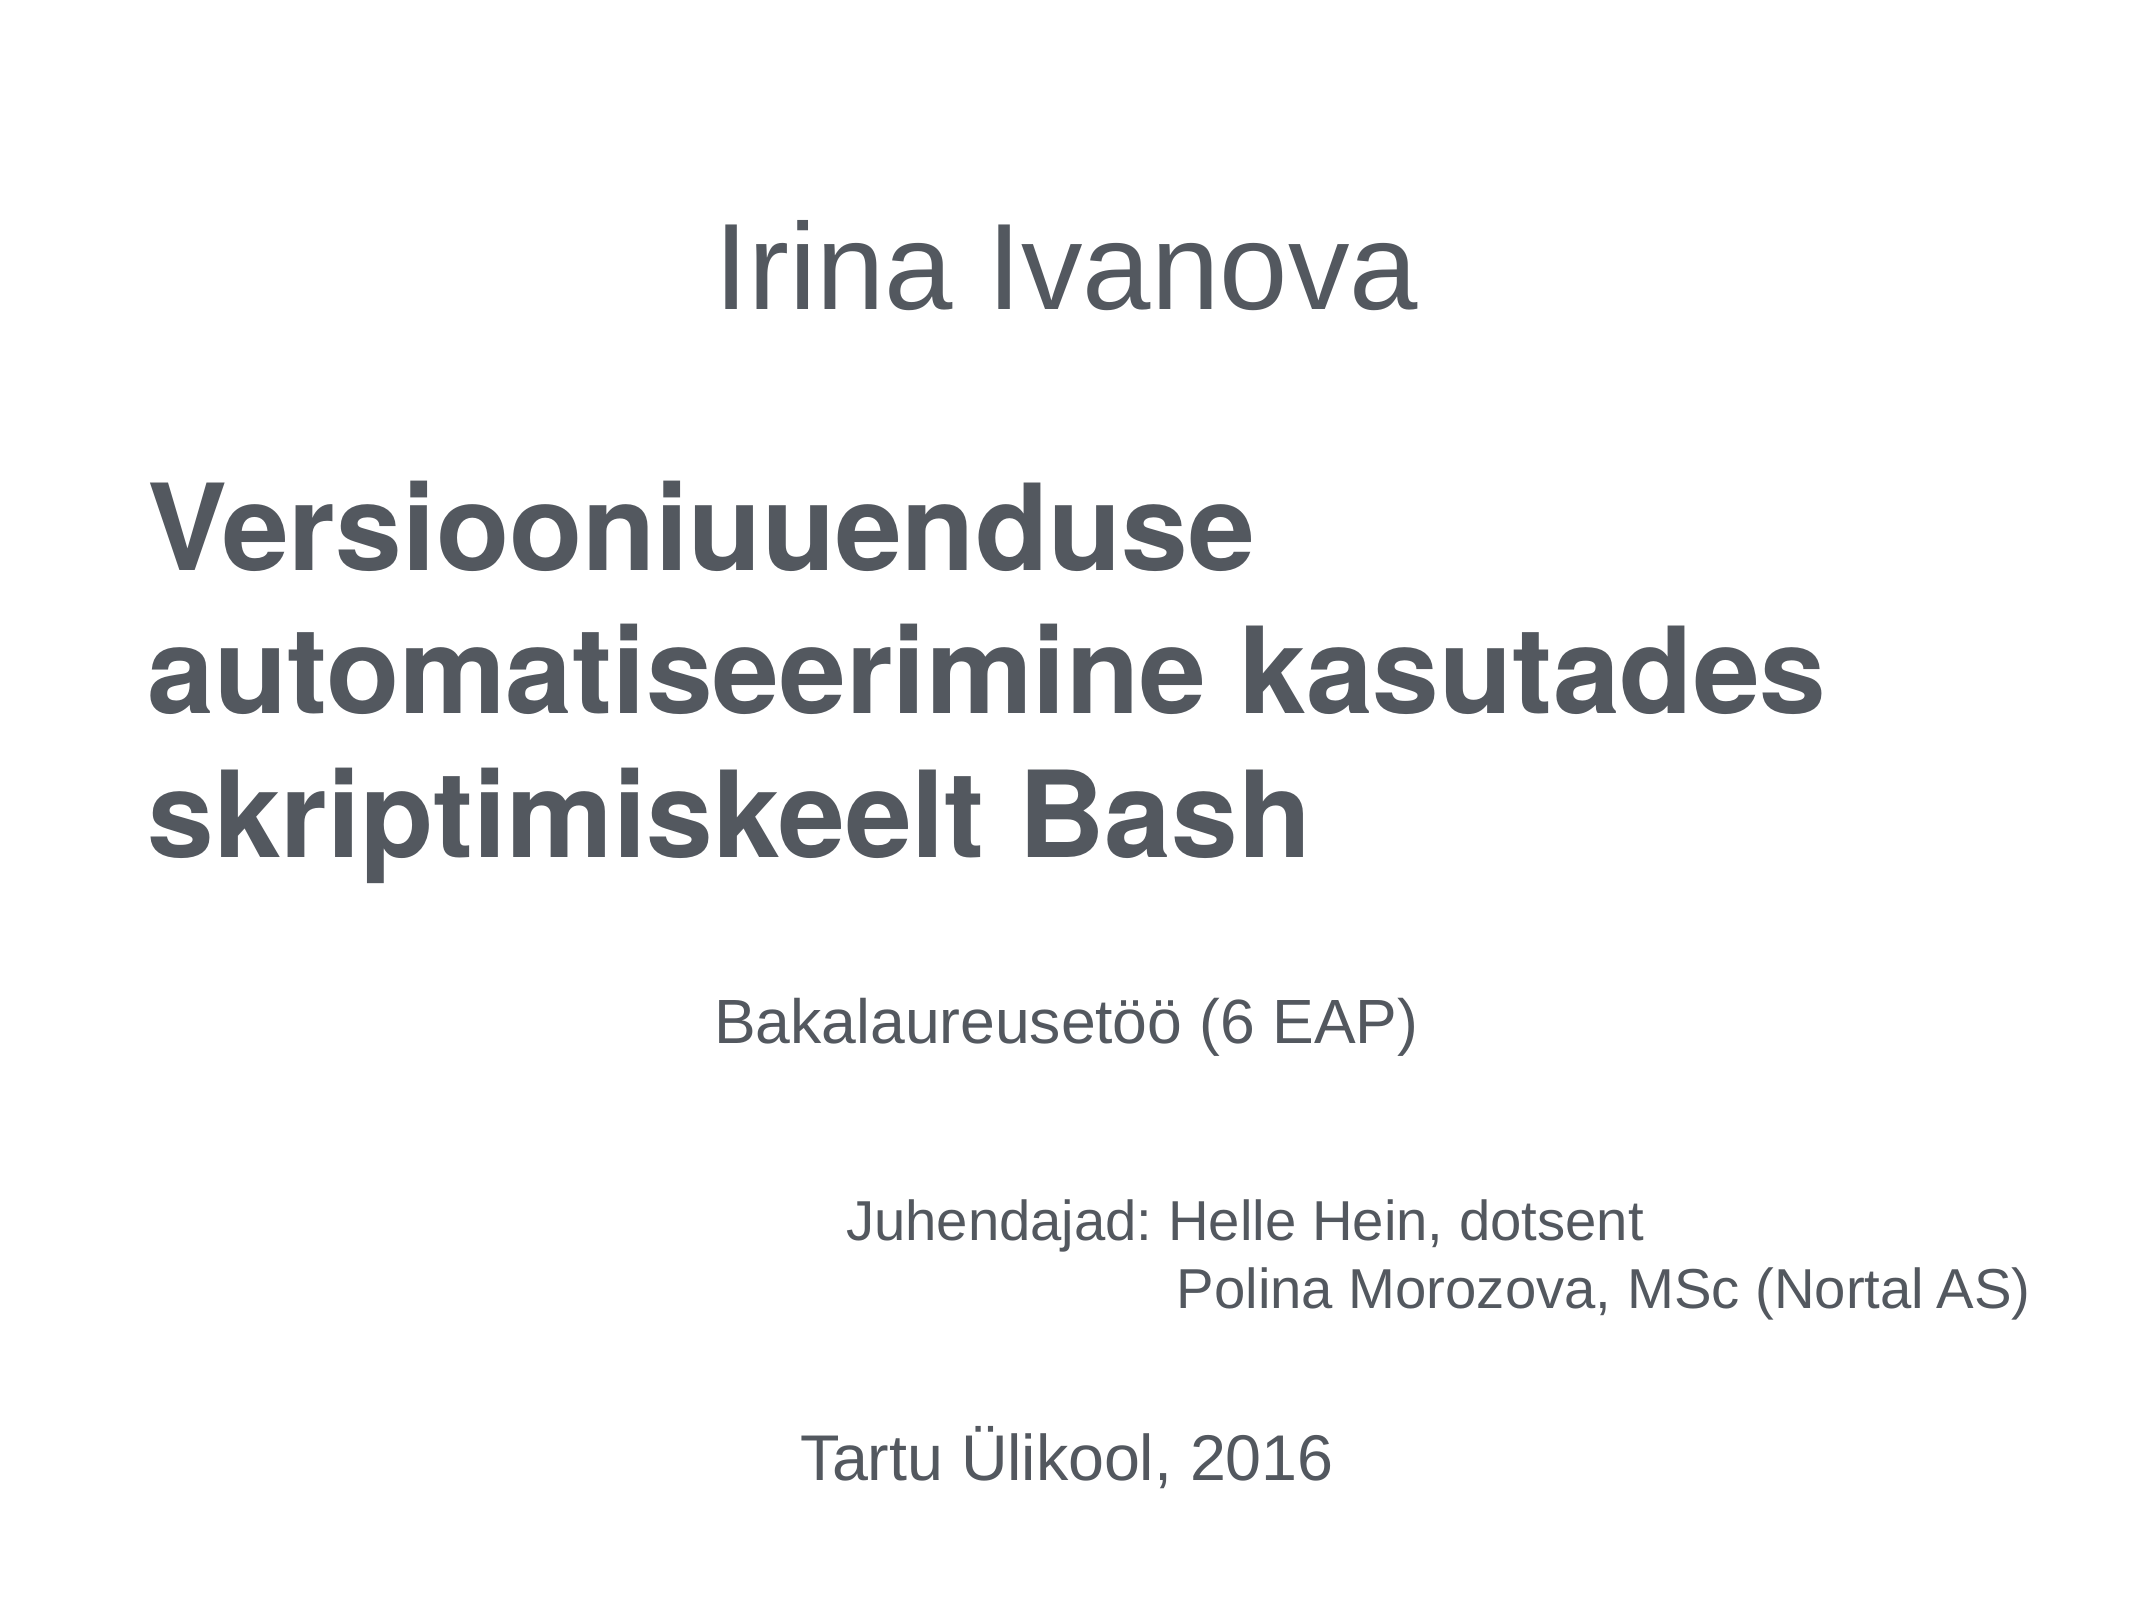

Irina Ivanova
# Versiooniuuenduse automatiseerimine kasutades skriptimiskeelt Bash
Bakalaureusetöö (6 EAP)
Juhendajad: Helle Hein, dotsent
                     Polina Morozova, MSc (Nortal AS)
Tartu Ülikool, 2016